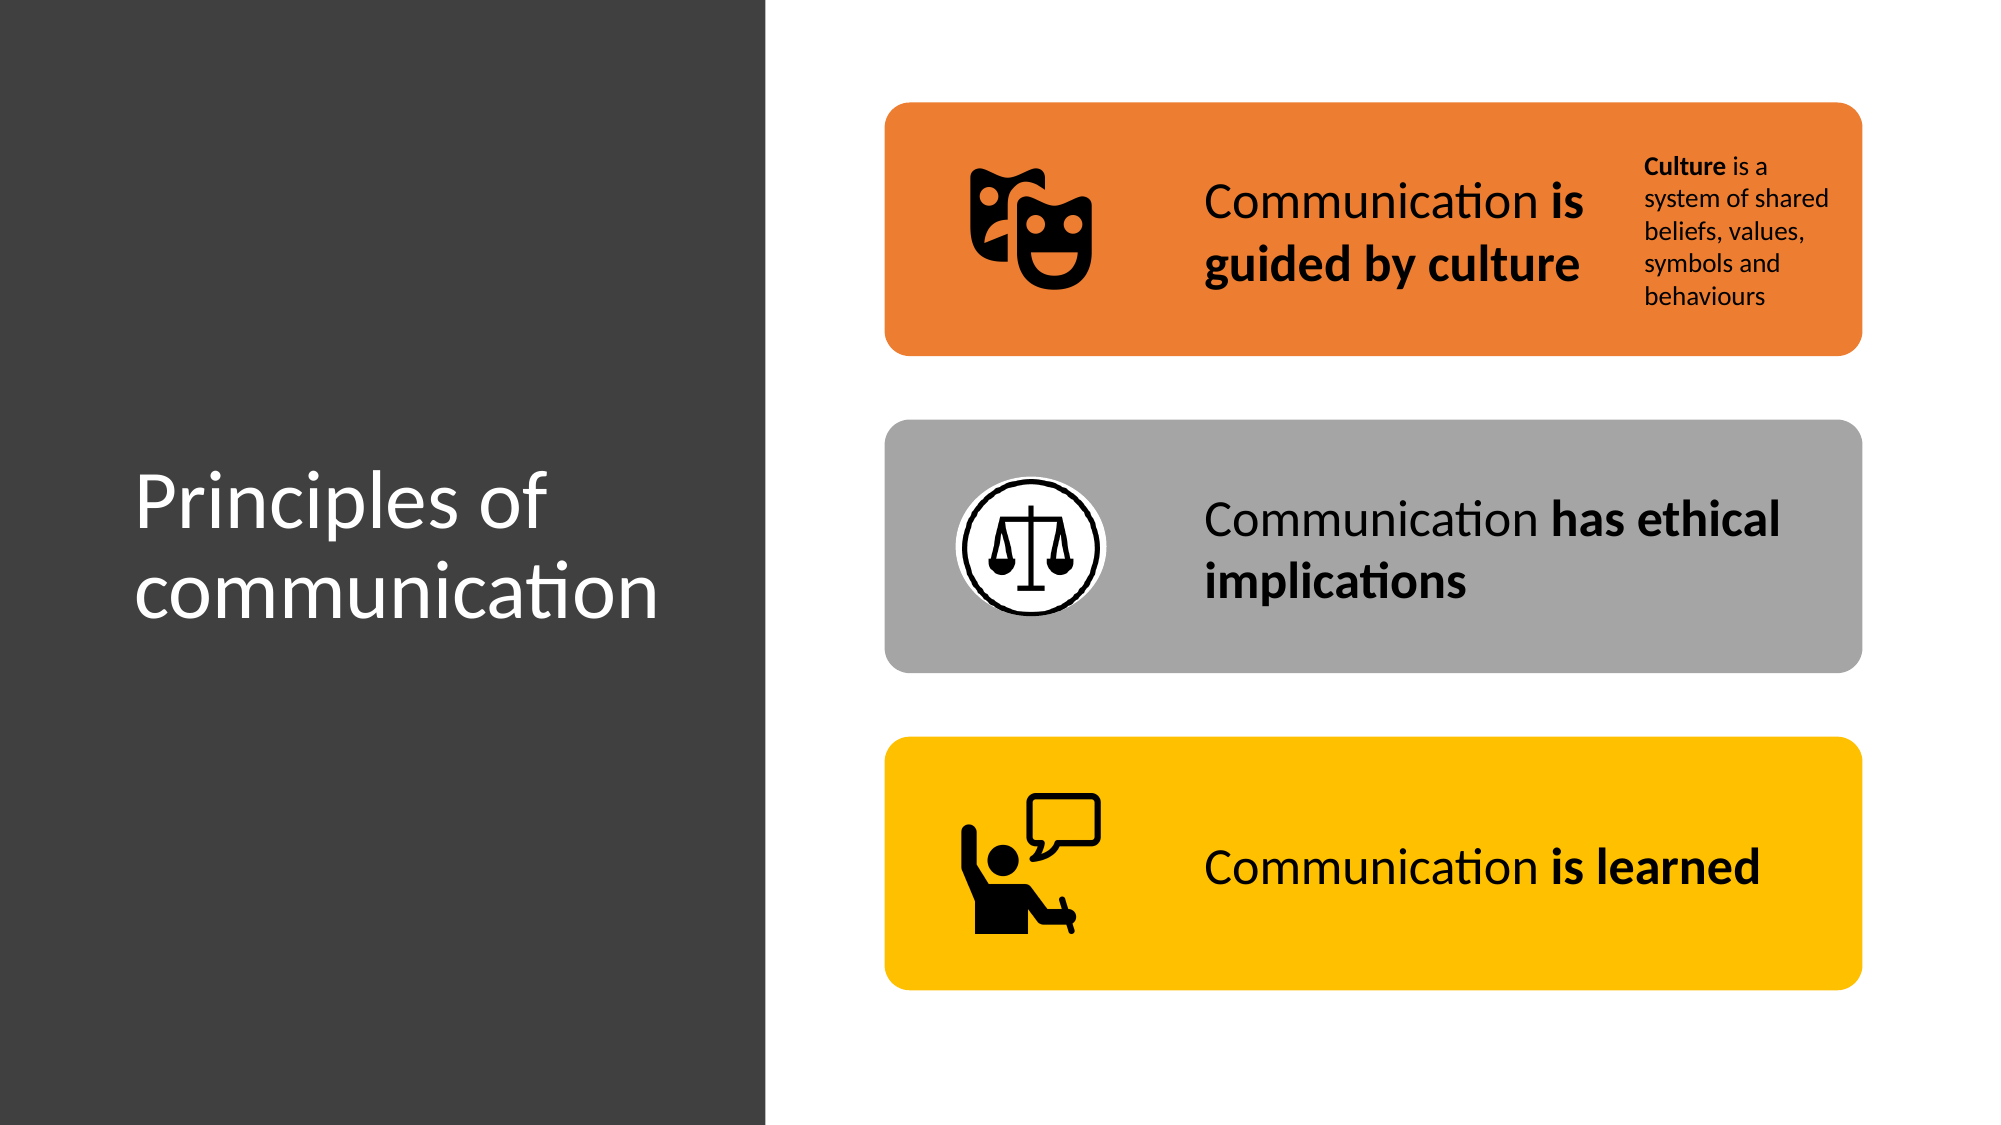

Communication is guided by culture
Culture is a system of shared beliefs, values, symbols and behaviours
Communication has ethical implications
Communication is learned
# Principles of communication